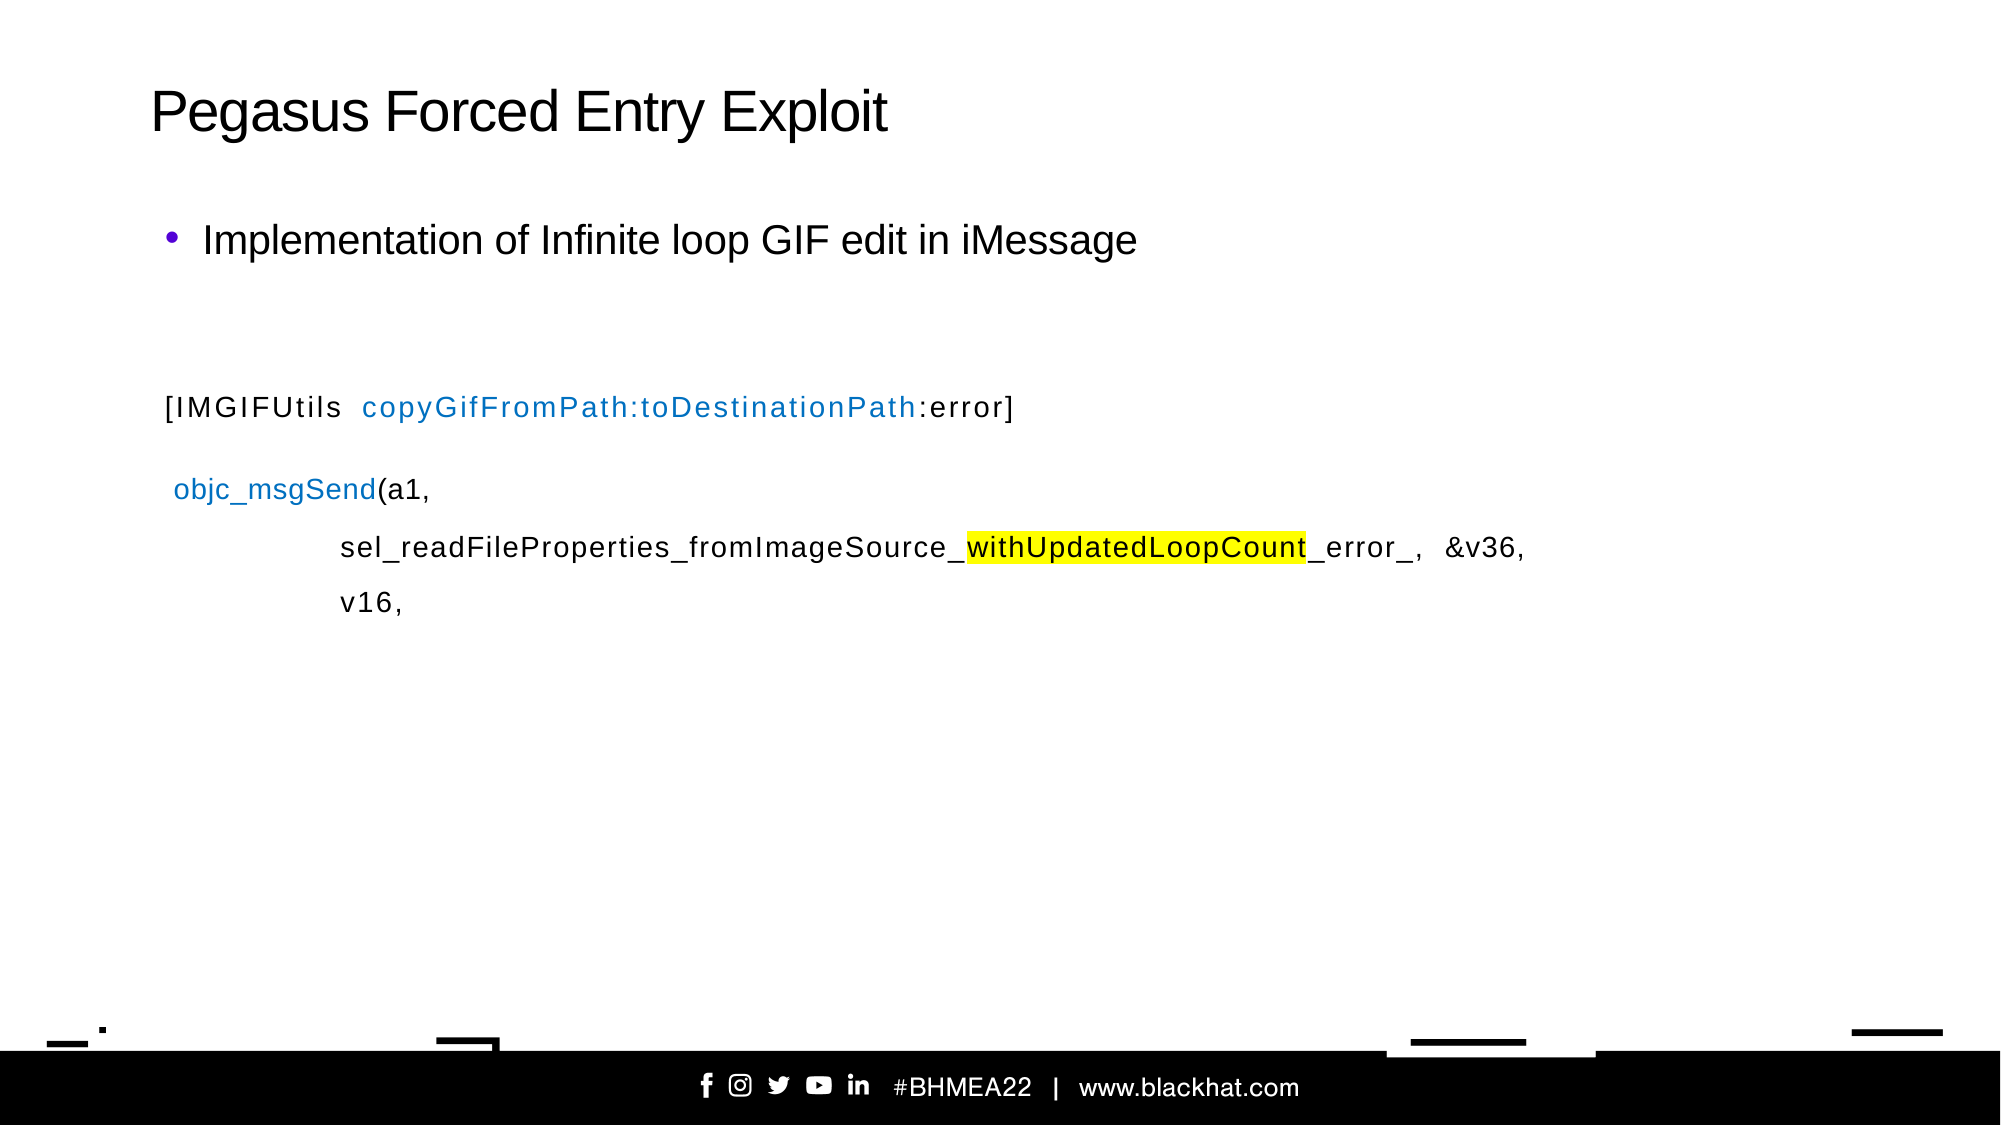

# Pegasus Forced Entry Exploit
Implementation of Infinite loop GIF edit in iMessage

[IMGIFUtils copyGifFromPath:toDestinationPath:error]

 objc_msgSend(a1,
sel_readFileProperties_fromImageSource_withUpdatedLoopCount_error_,  &v36,
v16,